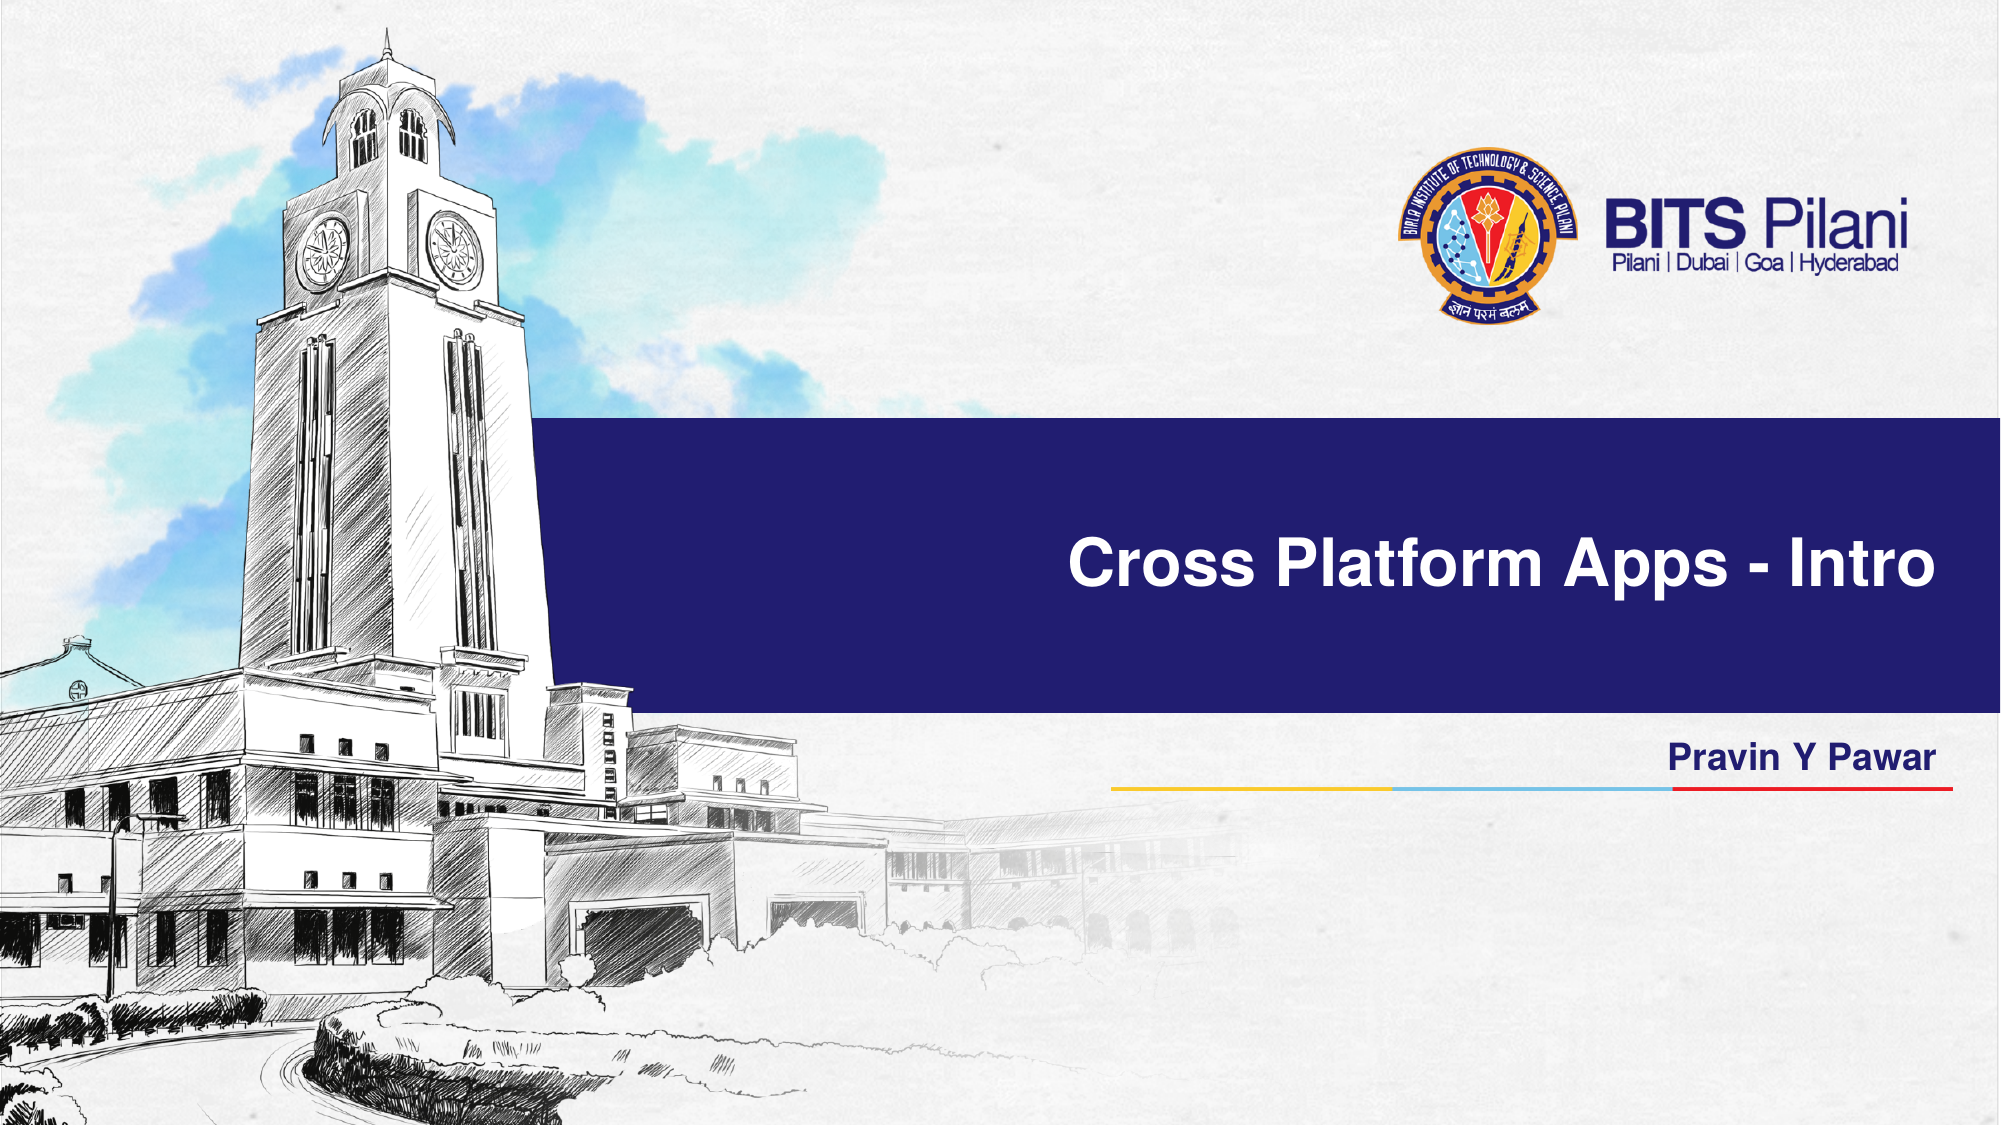

# Cross Platform Apps - Intro
Pravin Y Pawar